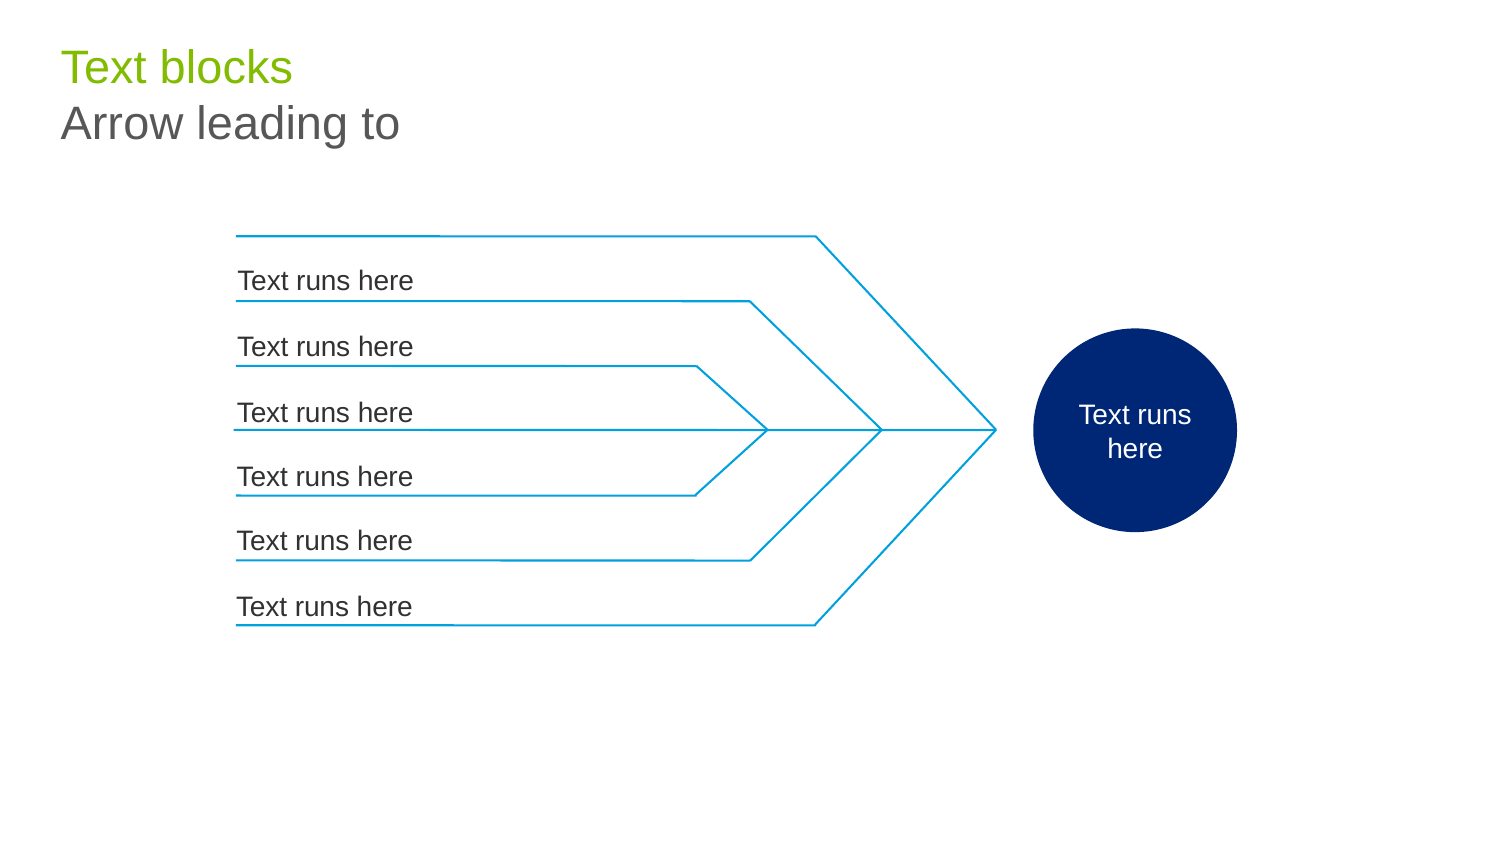

# Text blocks Arrow leading to
Text runs here
Text runs here
Text runs here
Text runs here
Text runs here
Text runs here
Text runs here